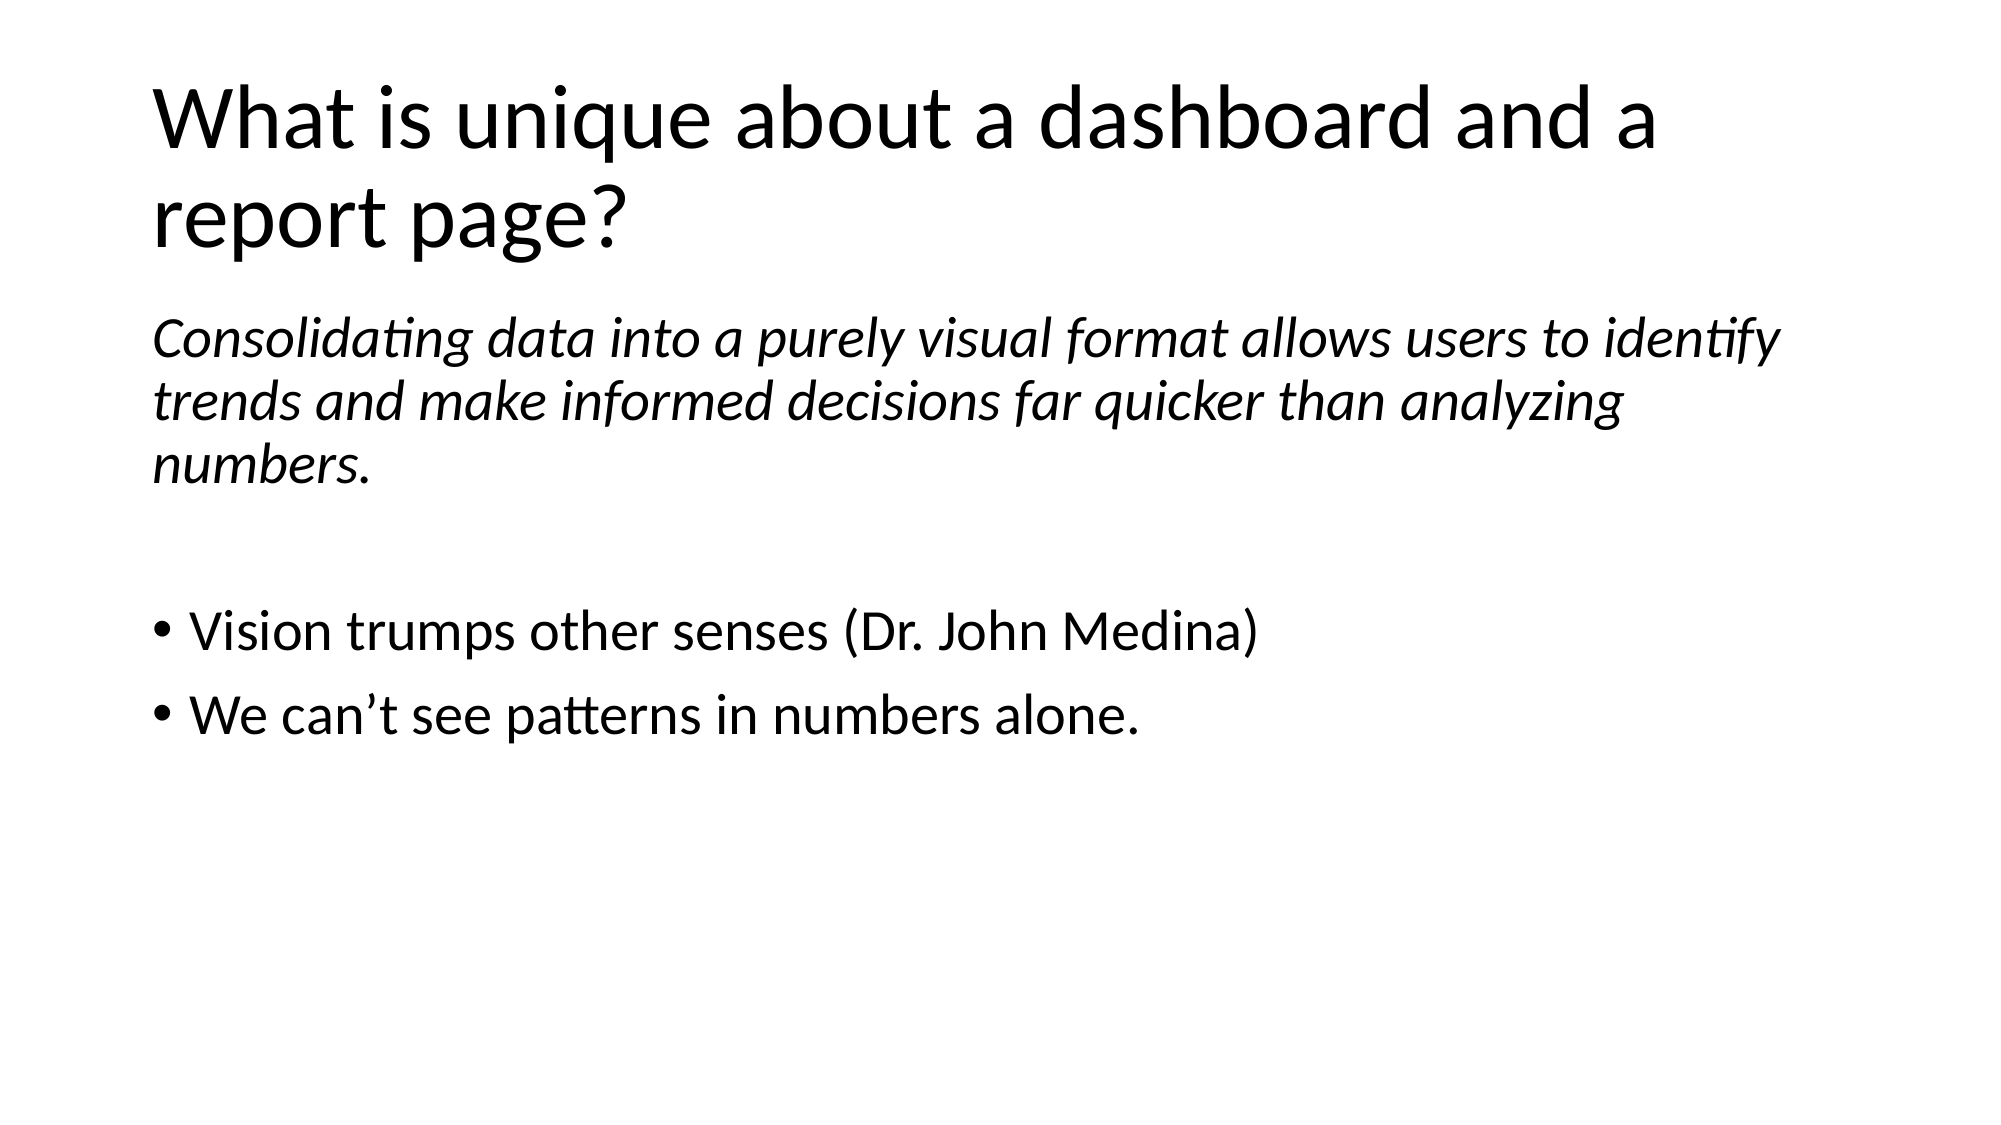

# What is unique about a dashboard and a report page?
Consolidating data into a purely visual format allows users to identify trends and make informed decisions far quicker than analyzing numbers.

Vision trumps other senses (Dr. John Medina)
We can’t see patterns in numbers alone.